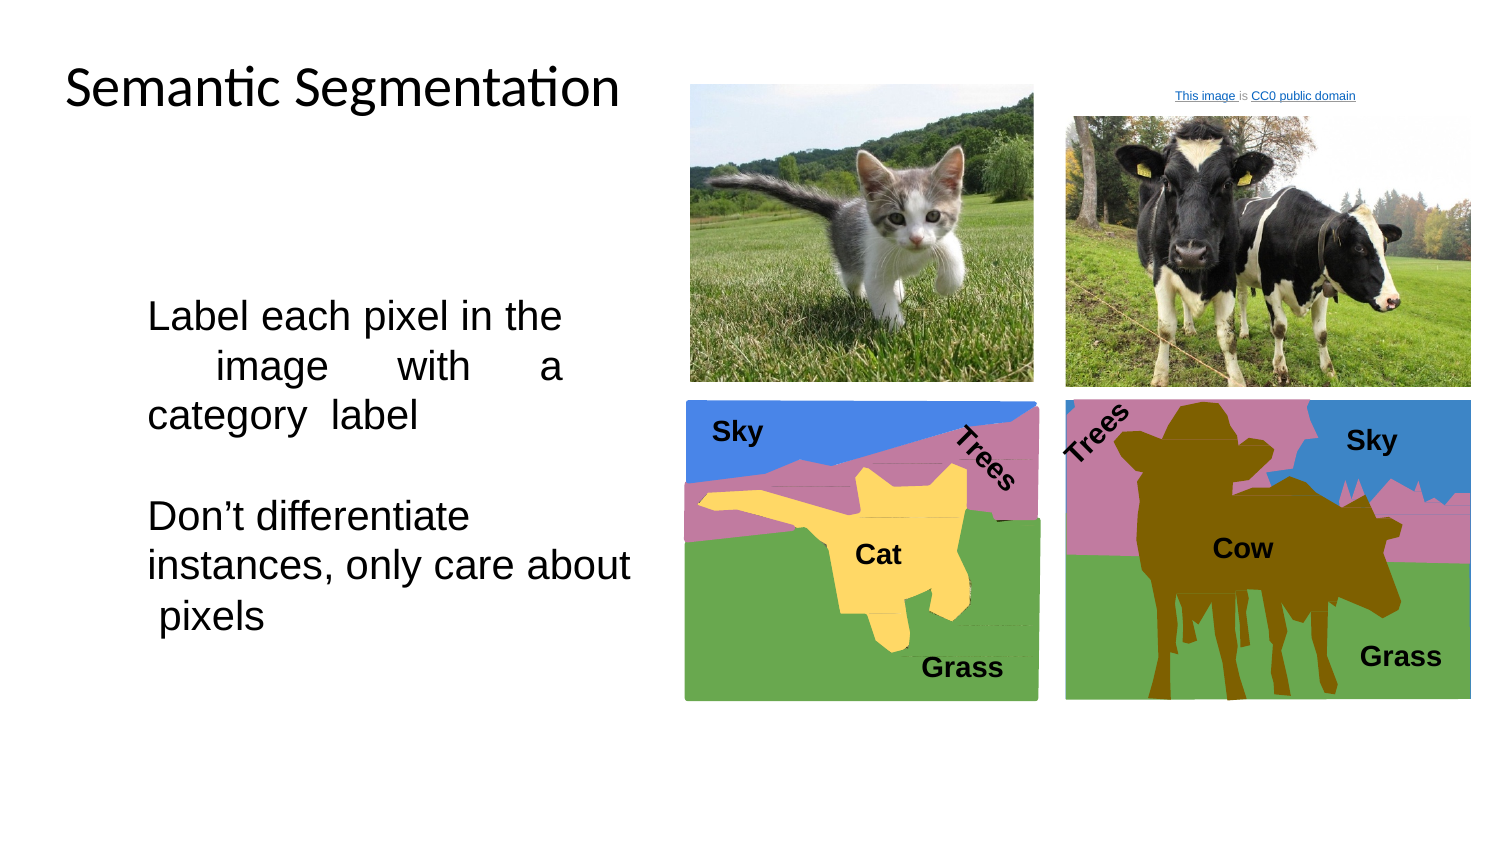

# Semantic Segmentation

This image is CC0 public domain

Label each pixel in the  image with a category  label

Sky
Trees
Sky

Cow

Grass
Trees

Don’t differentiate  instances, only care about  pixels

Cat
Grass